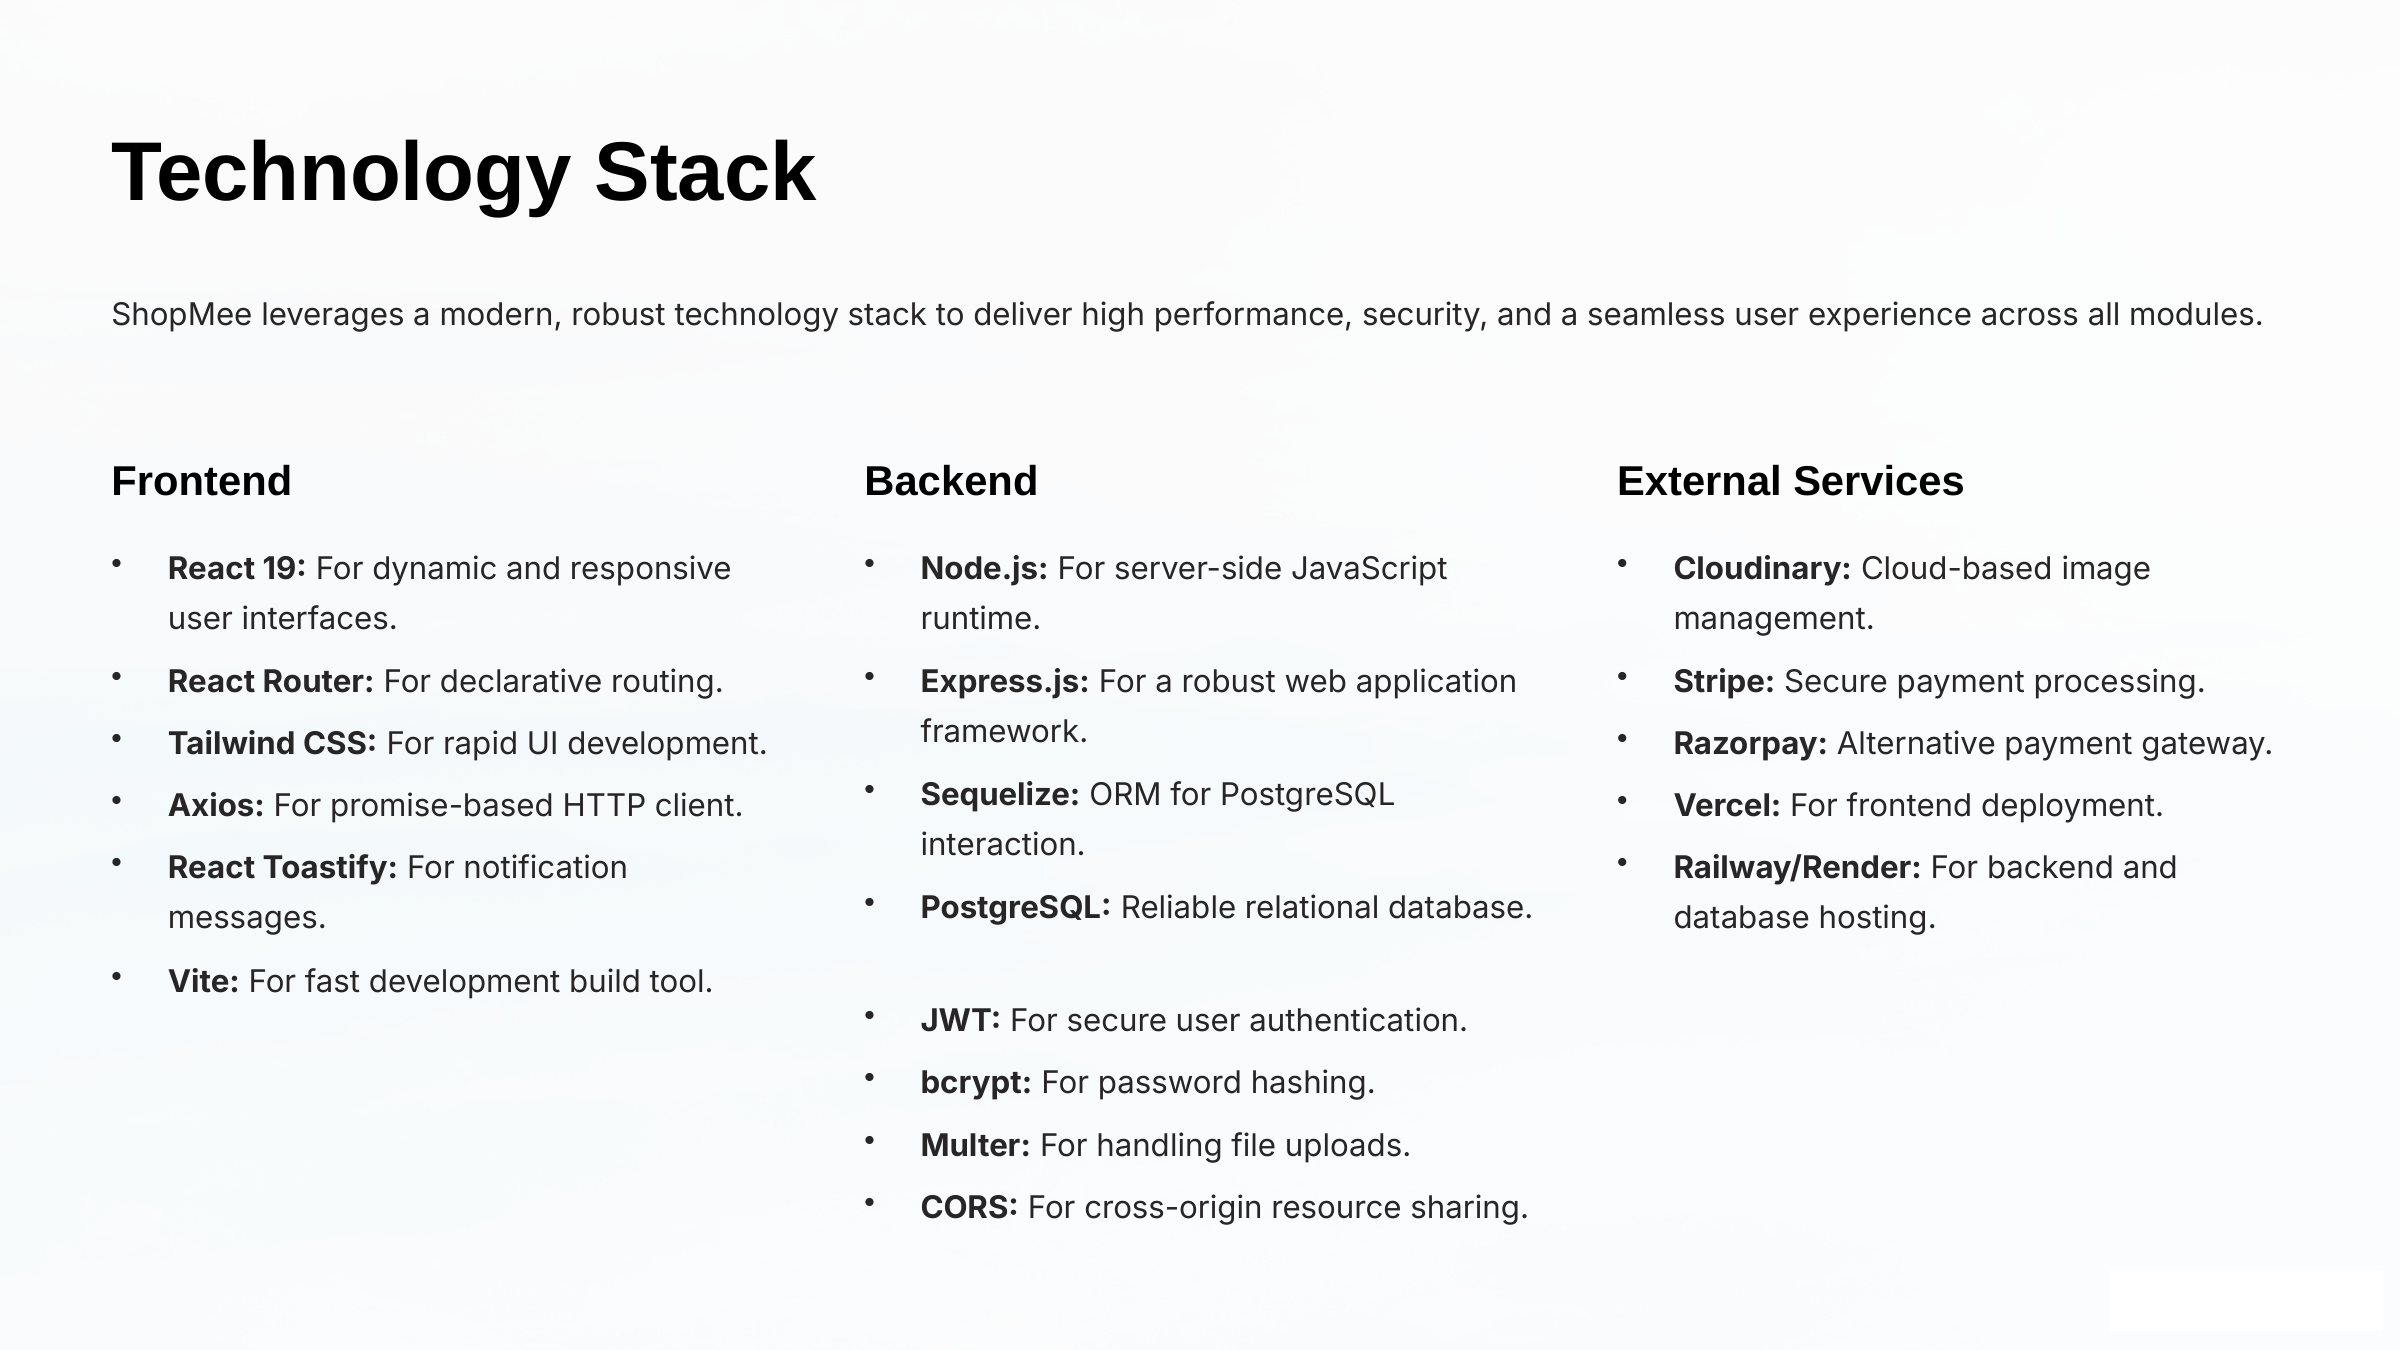

Technology Stack
ShopMee leverages a modern, robust technology stack to deliver high performance, security, and a seamless user experience across all modules.
Frontend
Backend
External Services
React 19: For dynamic and responsive user interfaces.
Node.js: For server-side JavaScript runtime.
Cloudinary: Cloud-based image management.
React Router: For declarative routing.
Express.js: For a robust web application framework.
Stripe: Secure payment processing.
Tailwind CSS: For rapid UI development.
Razorpay: Alternative payment gateway.
Sequelize: ORM for PostgreSQL interaction.
Axios: For promise-based HTTP client.
Vercel: For frontend deployment.
React Toastify: For notification messages.
Railway/Render: For backend and database hosting.
PostgreSQL: Reliable relational database.
Vite: For fast development build tool.
JWT: For secure user authentication.
bcrypt: For password hashing.
Multer: For handling file uploads.
CORS: For cross-origin resource sharing.